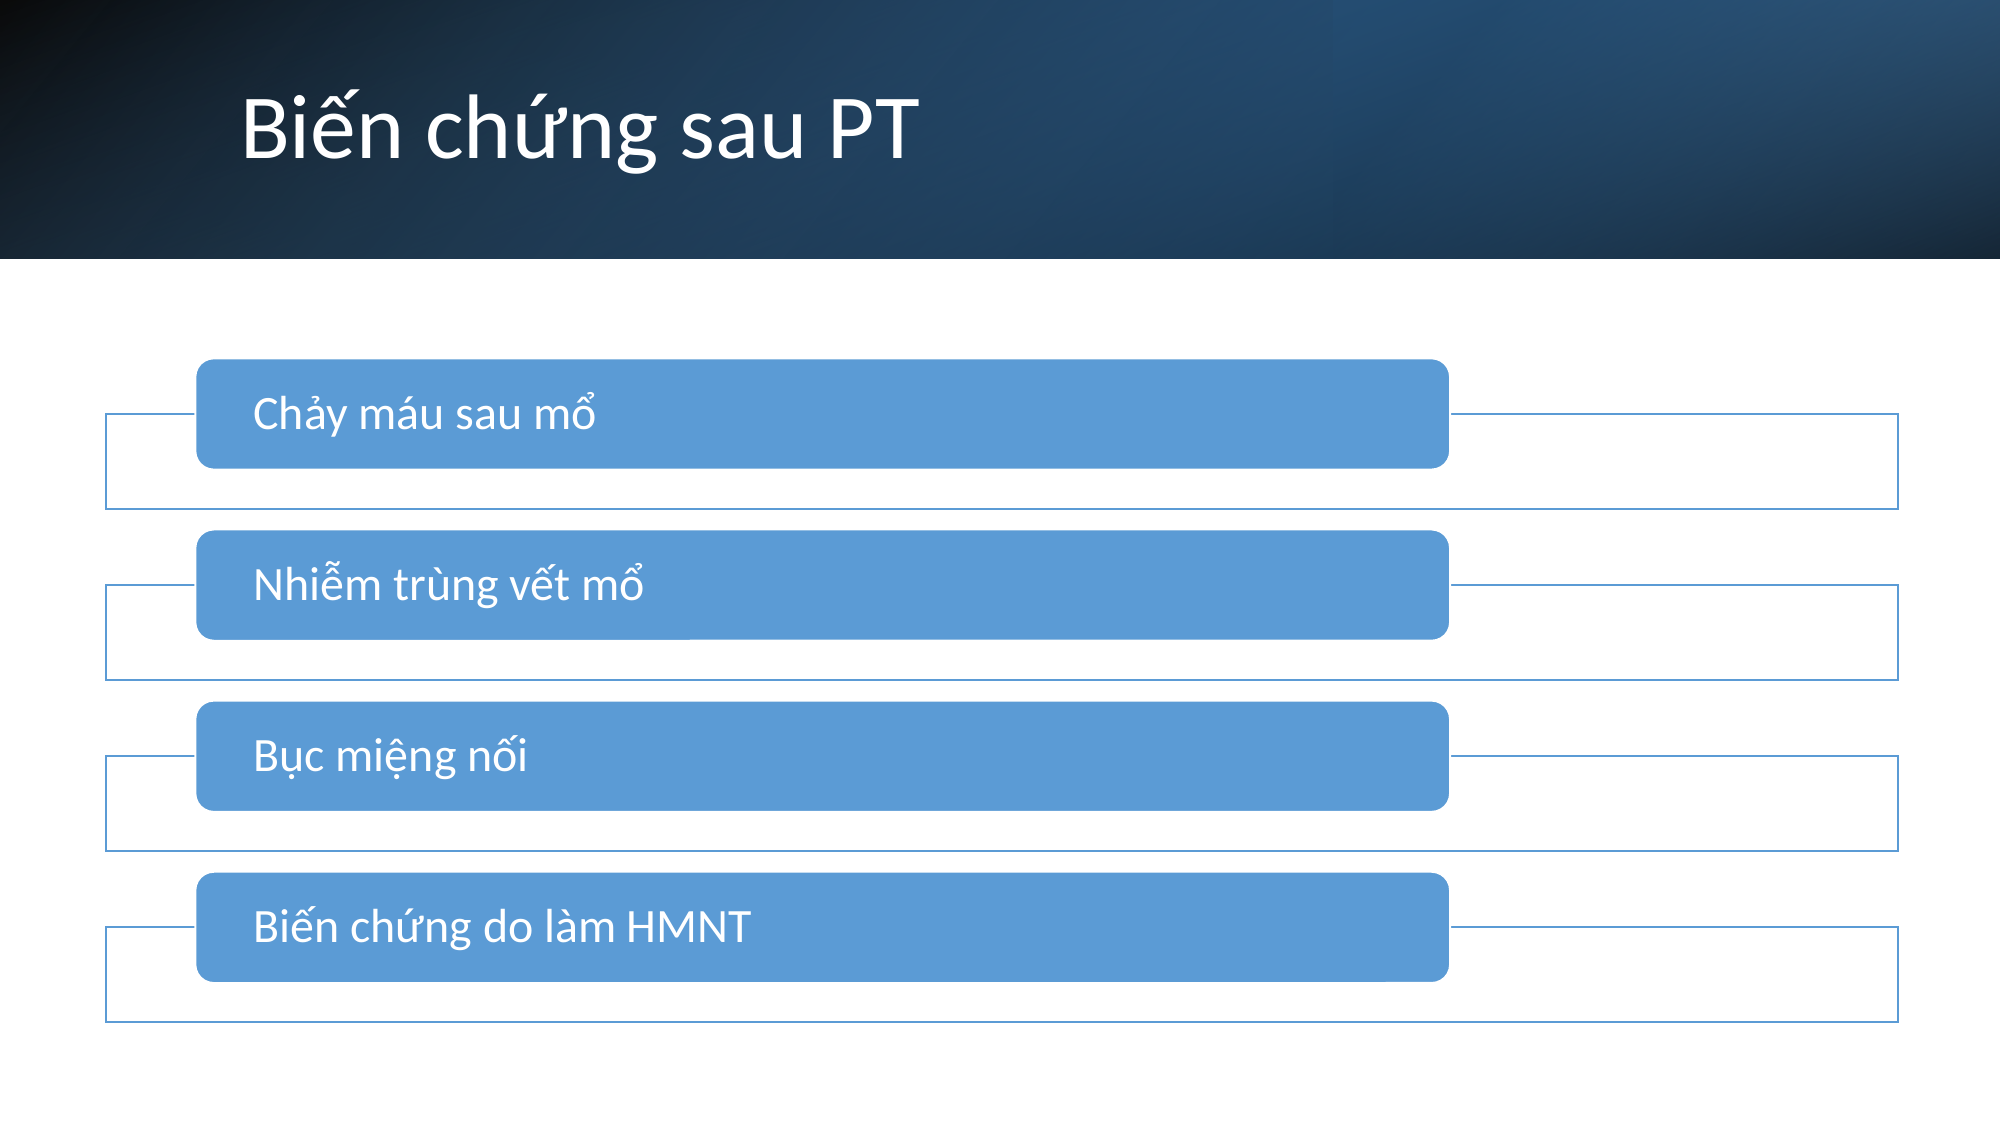

# Biến chứng sau PT
Chảy máu sau mổ
Nhiễm trùng vết mổ
Bục miệng nối
Biến chứng do làm HMNT